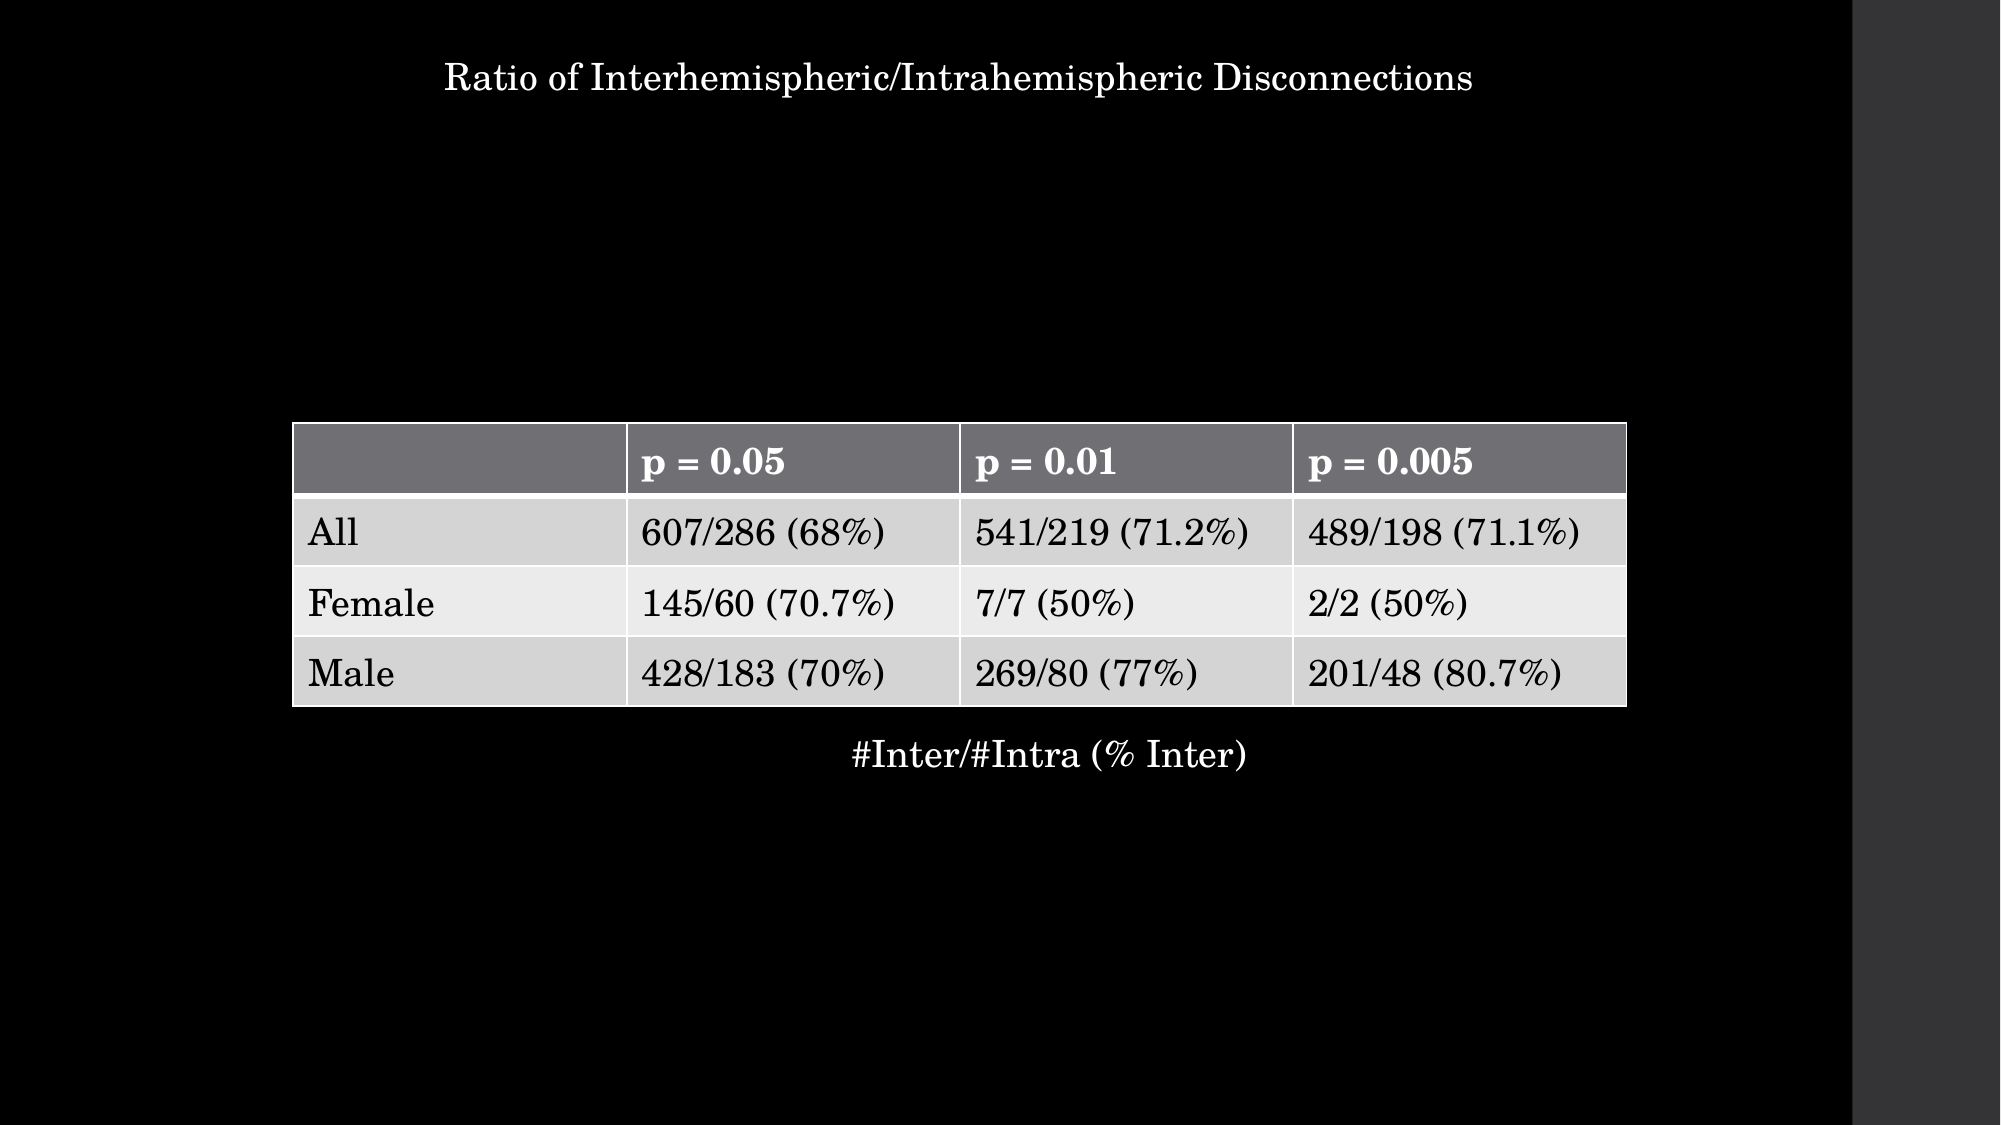

Ratio of Interhemispheric/Intrahemispheric Disconnections
|  | p = 0.05 | p = 0.01 | p = 0.005 |
| --- | --- | --- | --- |
| All | 607/286 (68%) | 541/219 (71.2%) | 489/198 (71.1%) |
| Female | 145/60 (70.7%) | 7/7 (50%) | 2/2 (50%) |
| Male | 428/183 (70%) | 269/80 (77%) | 201/48 (80.7%) |
#Inter/#Intra (% Inter)